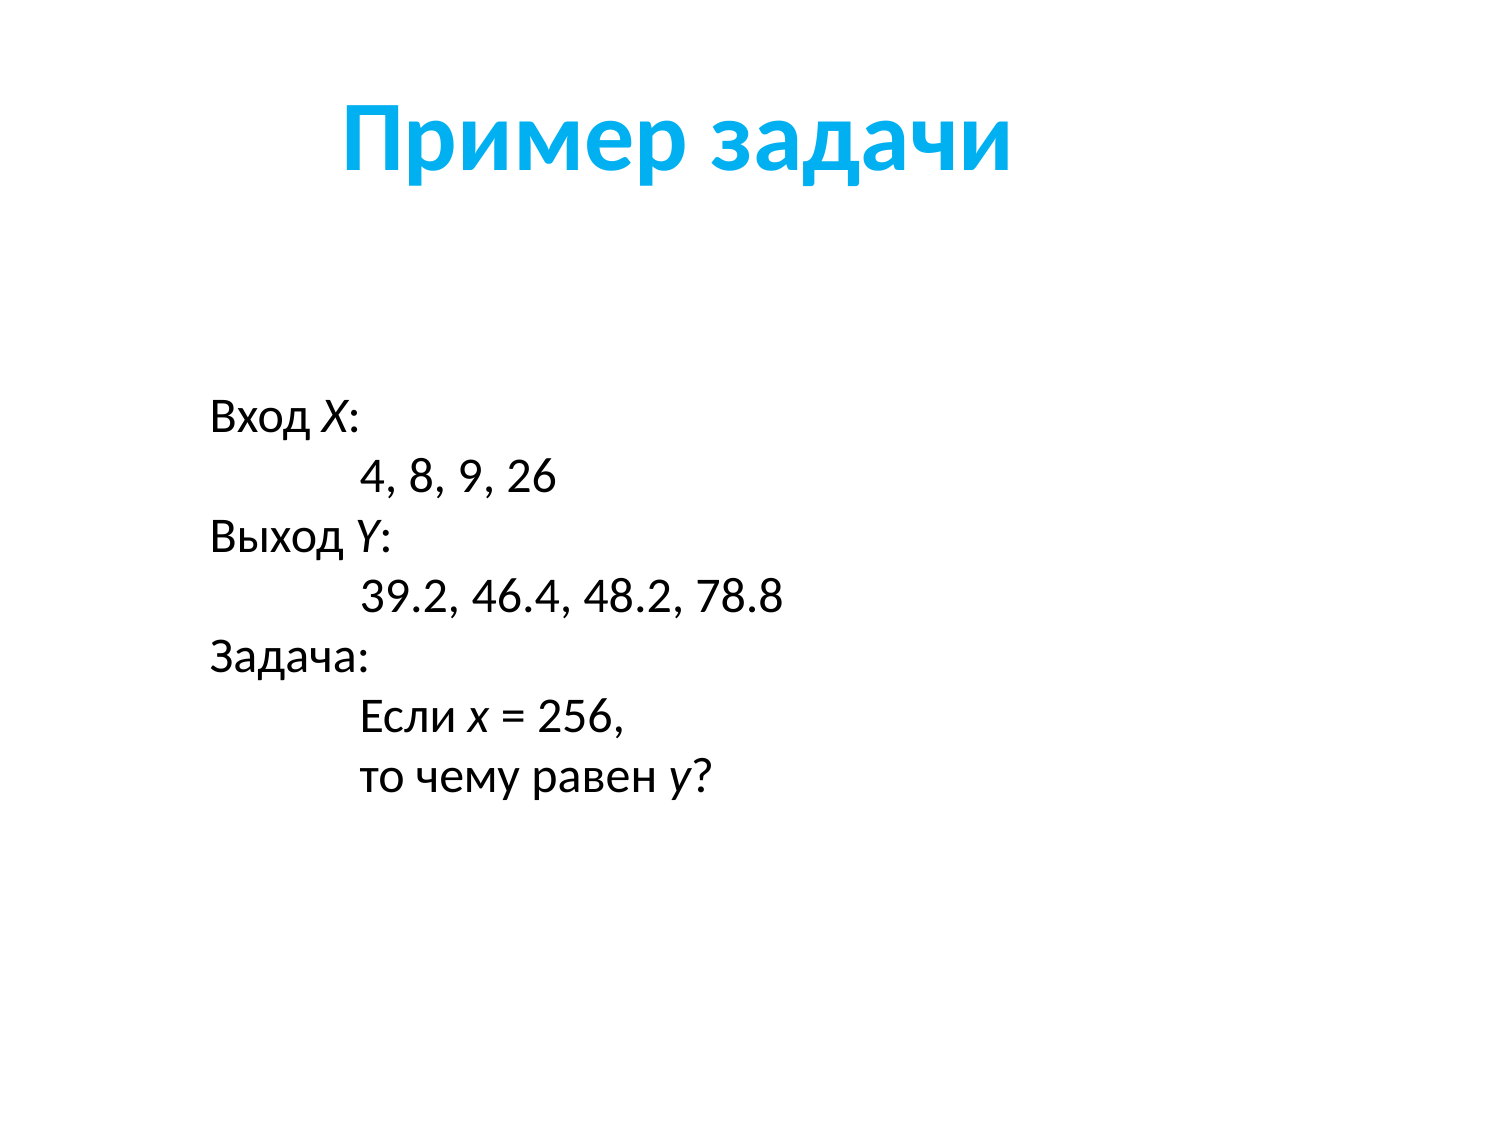

Пример задачи

Вход X:
	4, 8, 9, 26
Выход Y:
	39.2, 46.4, 48.2, 78.8
Задача:
	Если x = 256,
	то чему равен y?